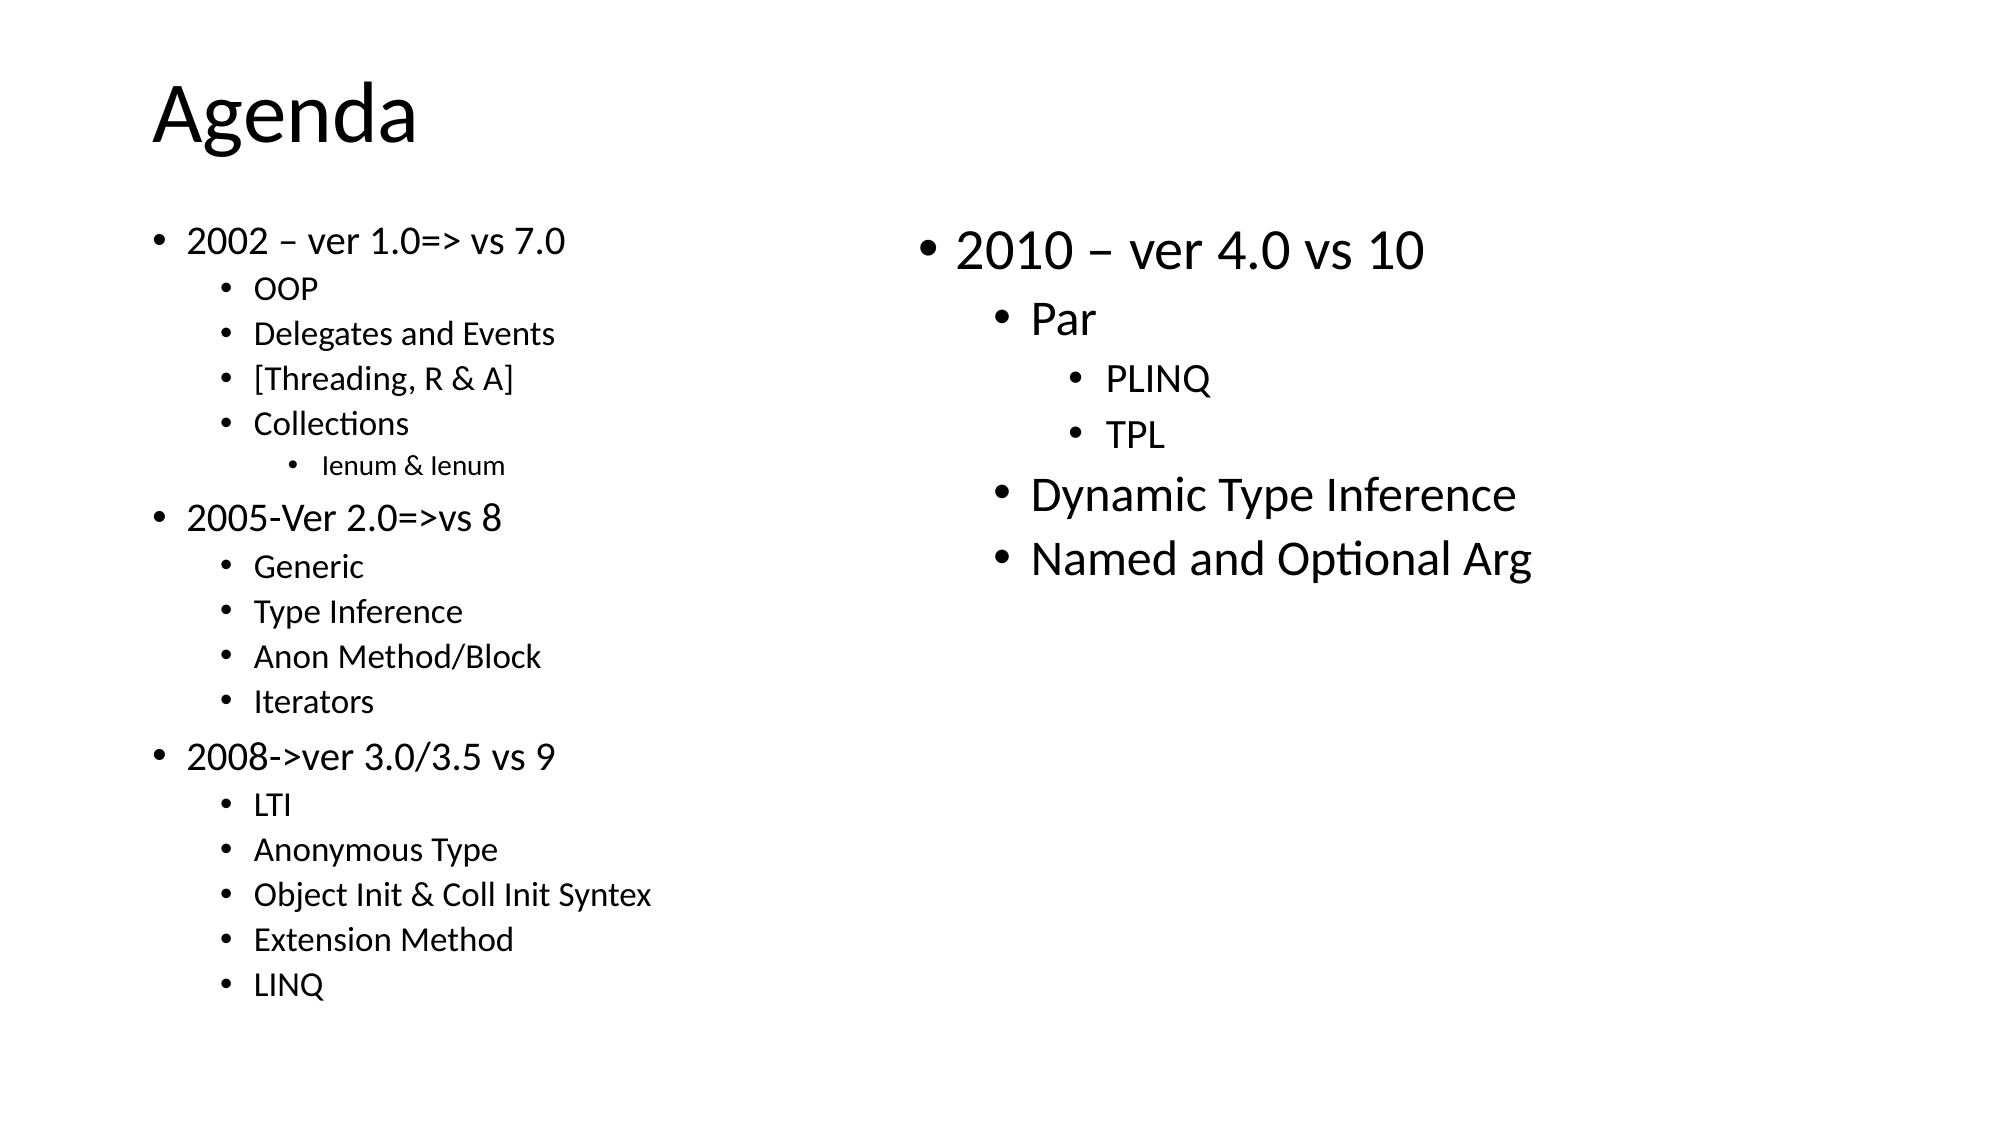

# Agenda
2002 – ver 1.0=> vs 7.0
OOP
Delegates and Events
[Threading, R & A]
Collections
Ienum & Ienum
2005-Ver 2.0=>vs 8
Generic
Type Inference
Anon Method/Block
Iterators
2008->ver 3.0/3.5 vs 9
LTI
Anonymous Type
Object Init & Coll Init Syntex
Extension Method
LINQ

2010 – ver 4.0 vs 10
Par
PLINQ
TPL
Dynamic Type Inference
Named and Optional Arg